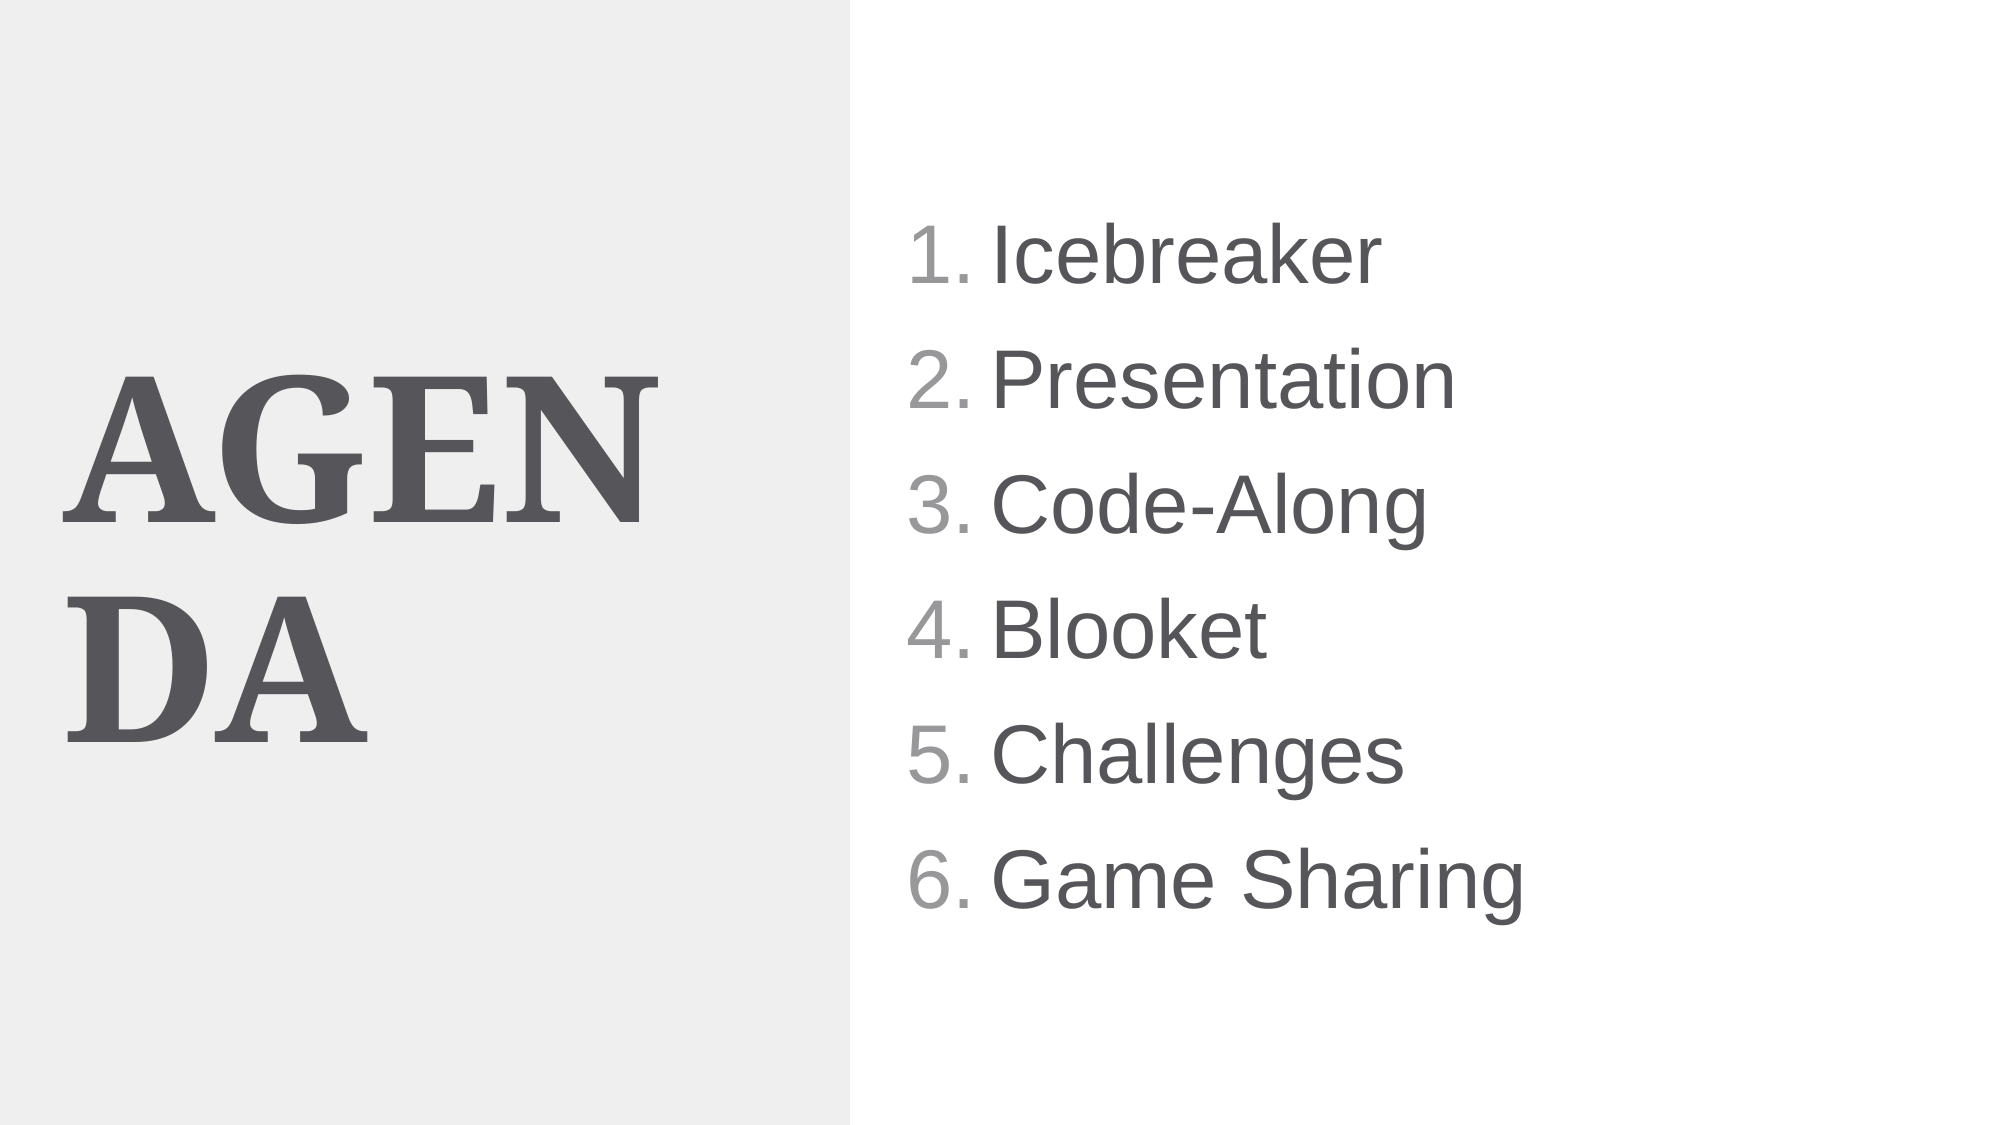

Icebreaker
Presentation
Code-Along
Blooket
Challenges
Game Sharing
# AGENDA